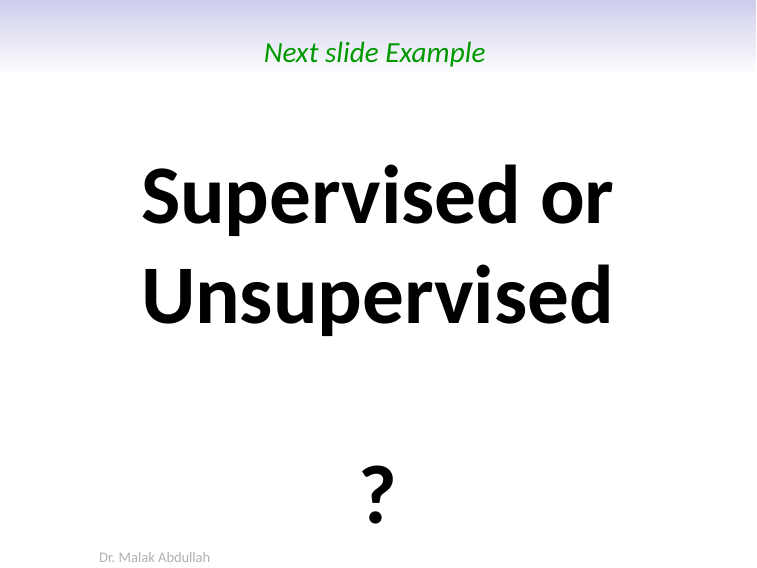

# Next slide Example
Supervised or Unsupervised

?
Dr. Malak Abdullah